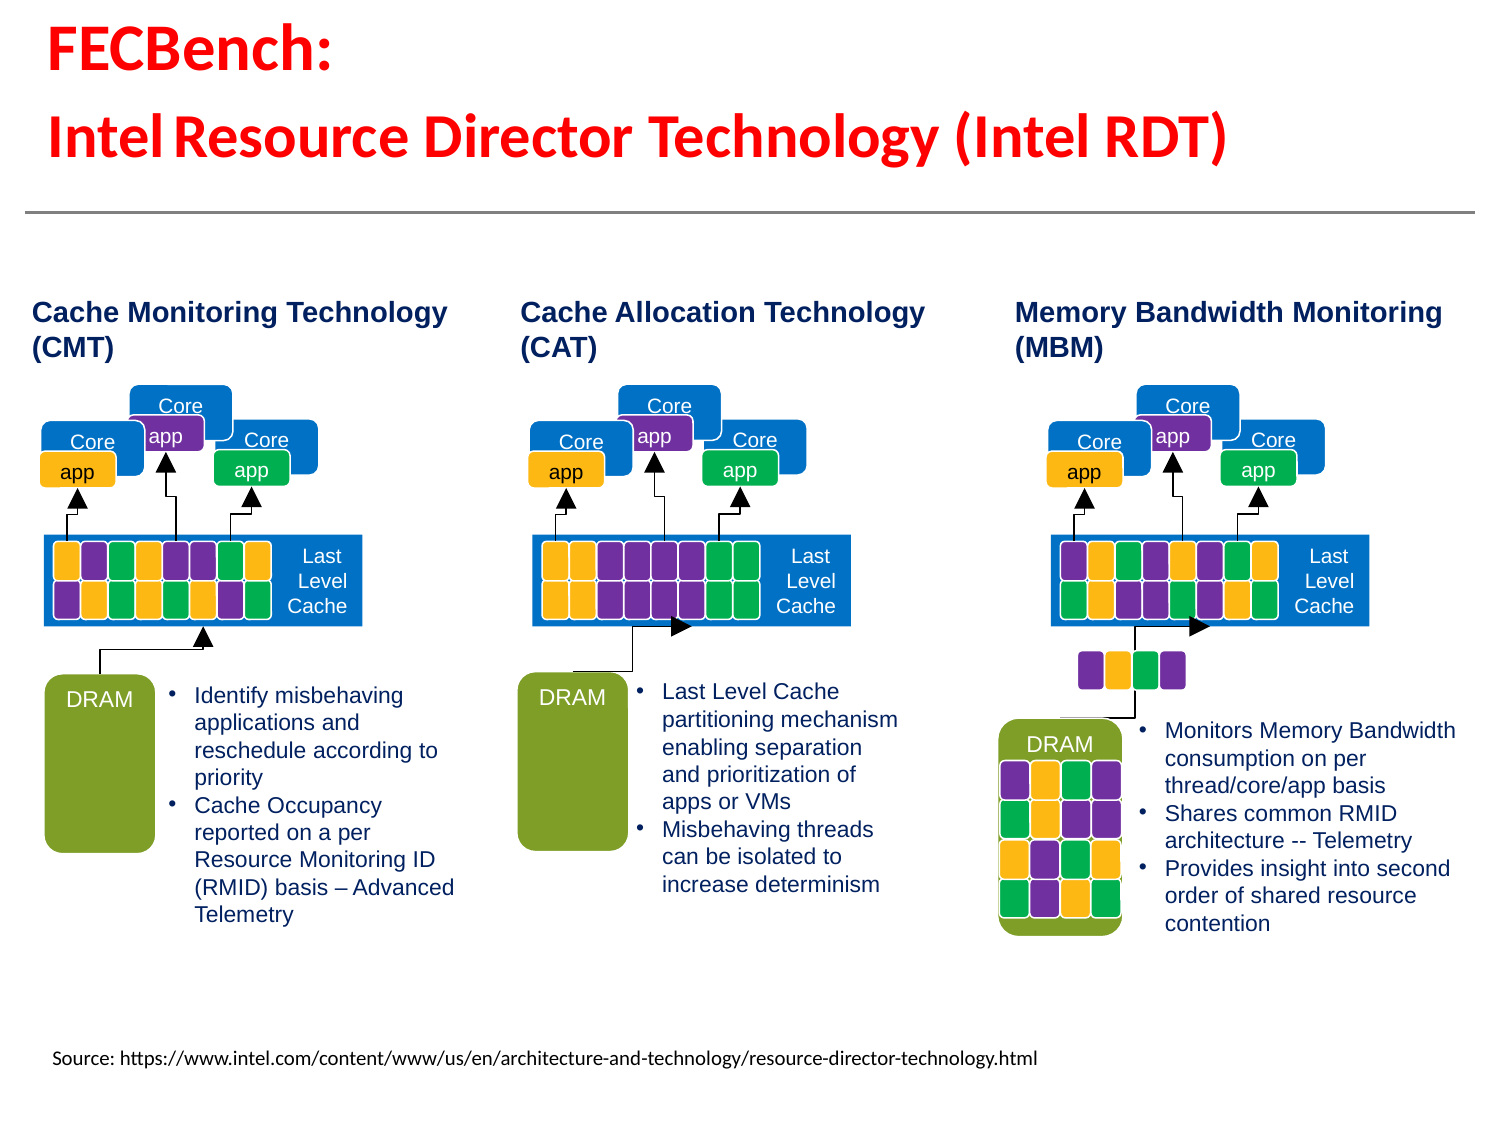

# FECBench: Intel Resource Director Technology (Intel RDT)
Cache Allocation Technology (CAT)
Core
app
Core
Core
app
app
Last
Level
 Cache

DRAM
Last Level Cache partitioning mechanism enabling separation and prioritization of apps or VMs
Misbehaving threads can be isolated to increase determinism
Cache Monitoring Technology (CMT)
Memory Bandwidth Monitoring (MBM)
Core
app
Core
Core
app
app
Last
Level
 Cache

Monitors Memory Bandwidth consumption on per thread/core/app basis
Shares common RMID architecture -- Telemetry
Provides insight into second order of shared resource contention
DRAM

Core
app
Core
Core
app
app
Last
Level
 Cache

DRAM
Identify misbehaving applications and reschedule according to priority
Cache Occupancy reported on a per Resource Monitoring ID (RMID) basis – Advanced Telemetry
Source: https://www.intel.com/content/www/us/en/architecture-and-technology/resource-director-technology.html